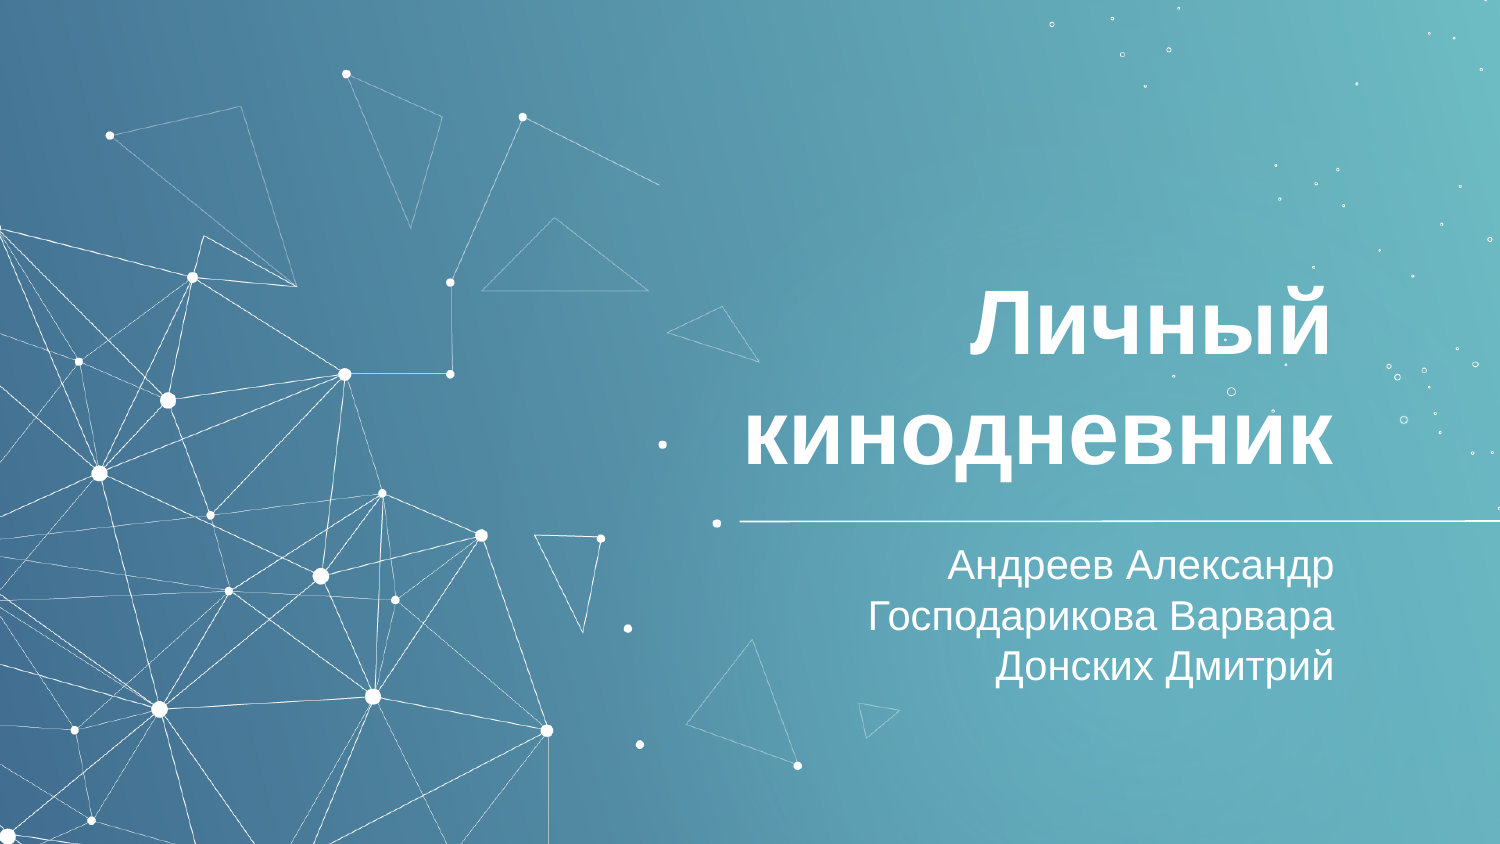

# Личный кинодневник
Андреев Александр
Господарикова Варвара
Донских Дмитрий